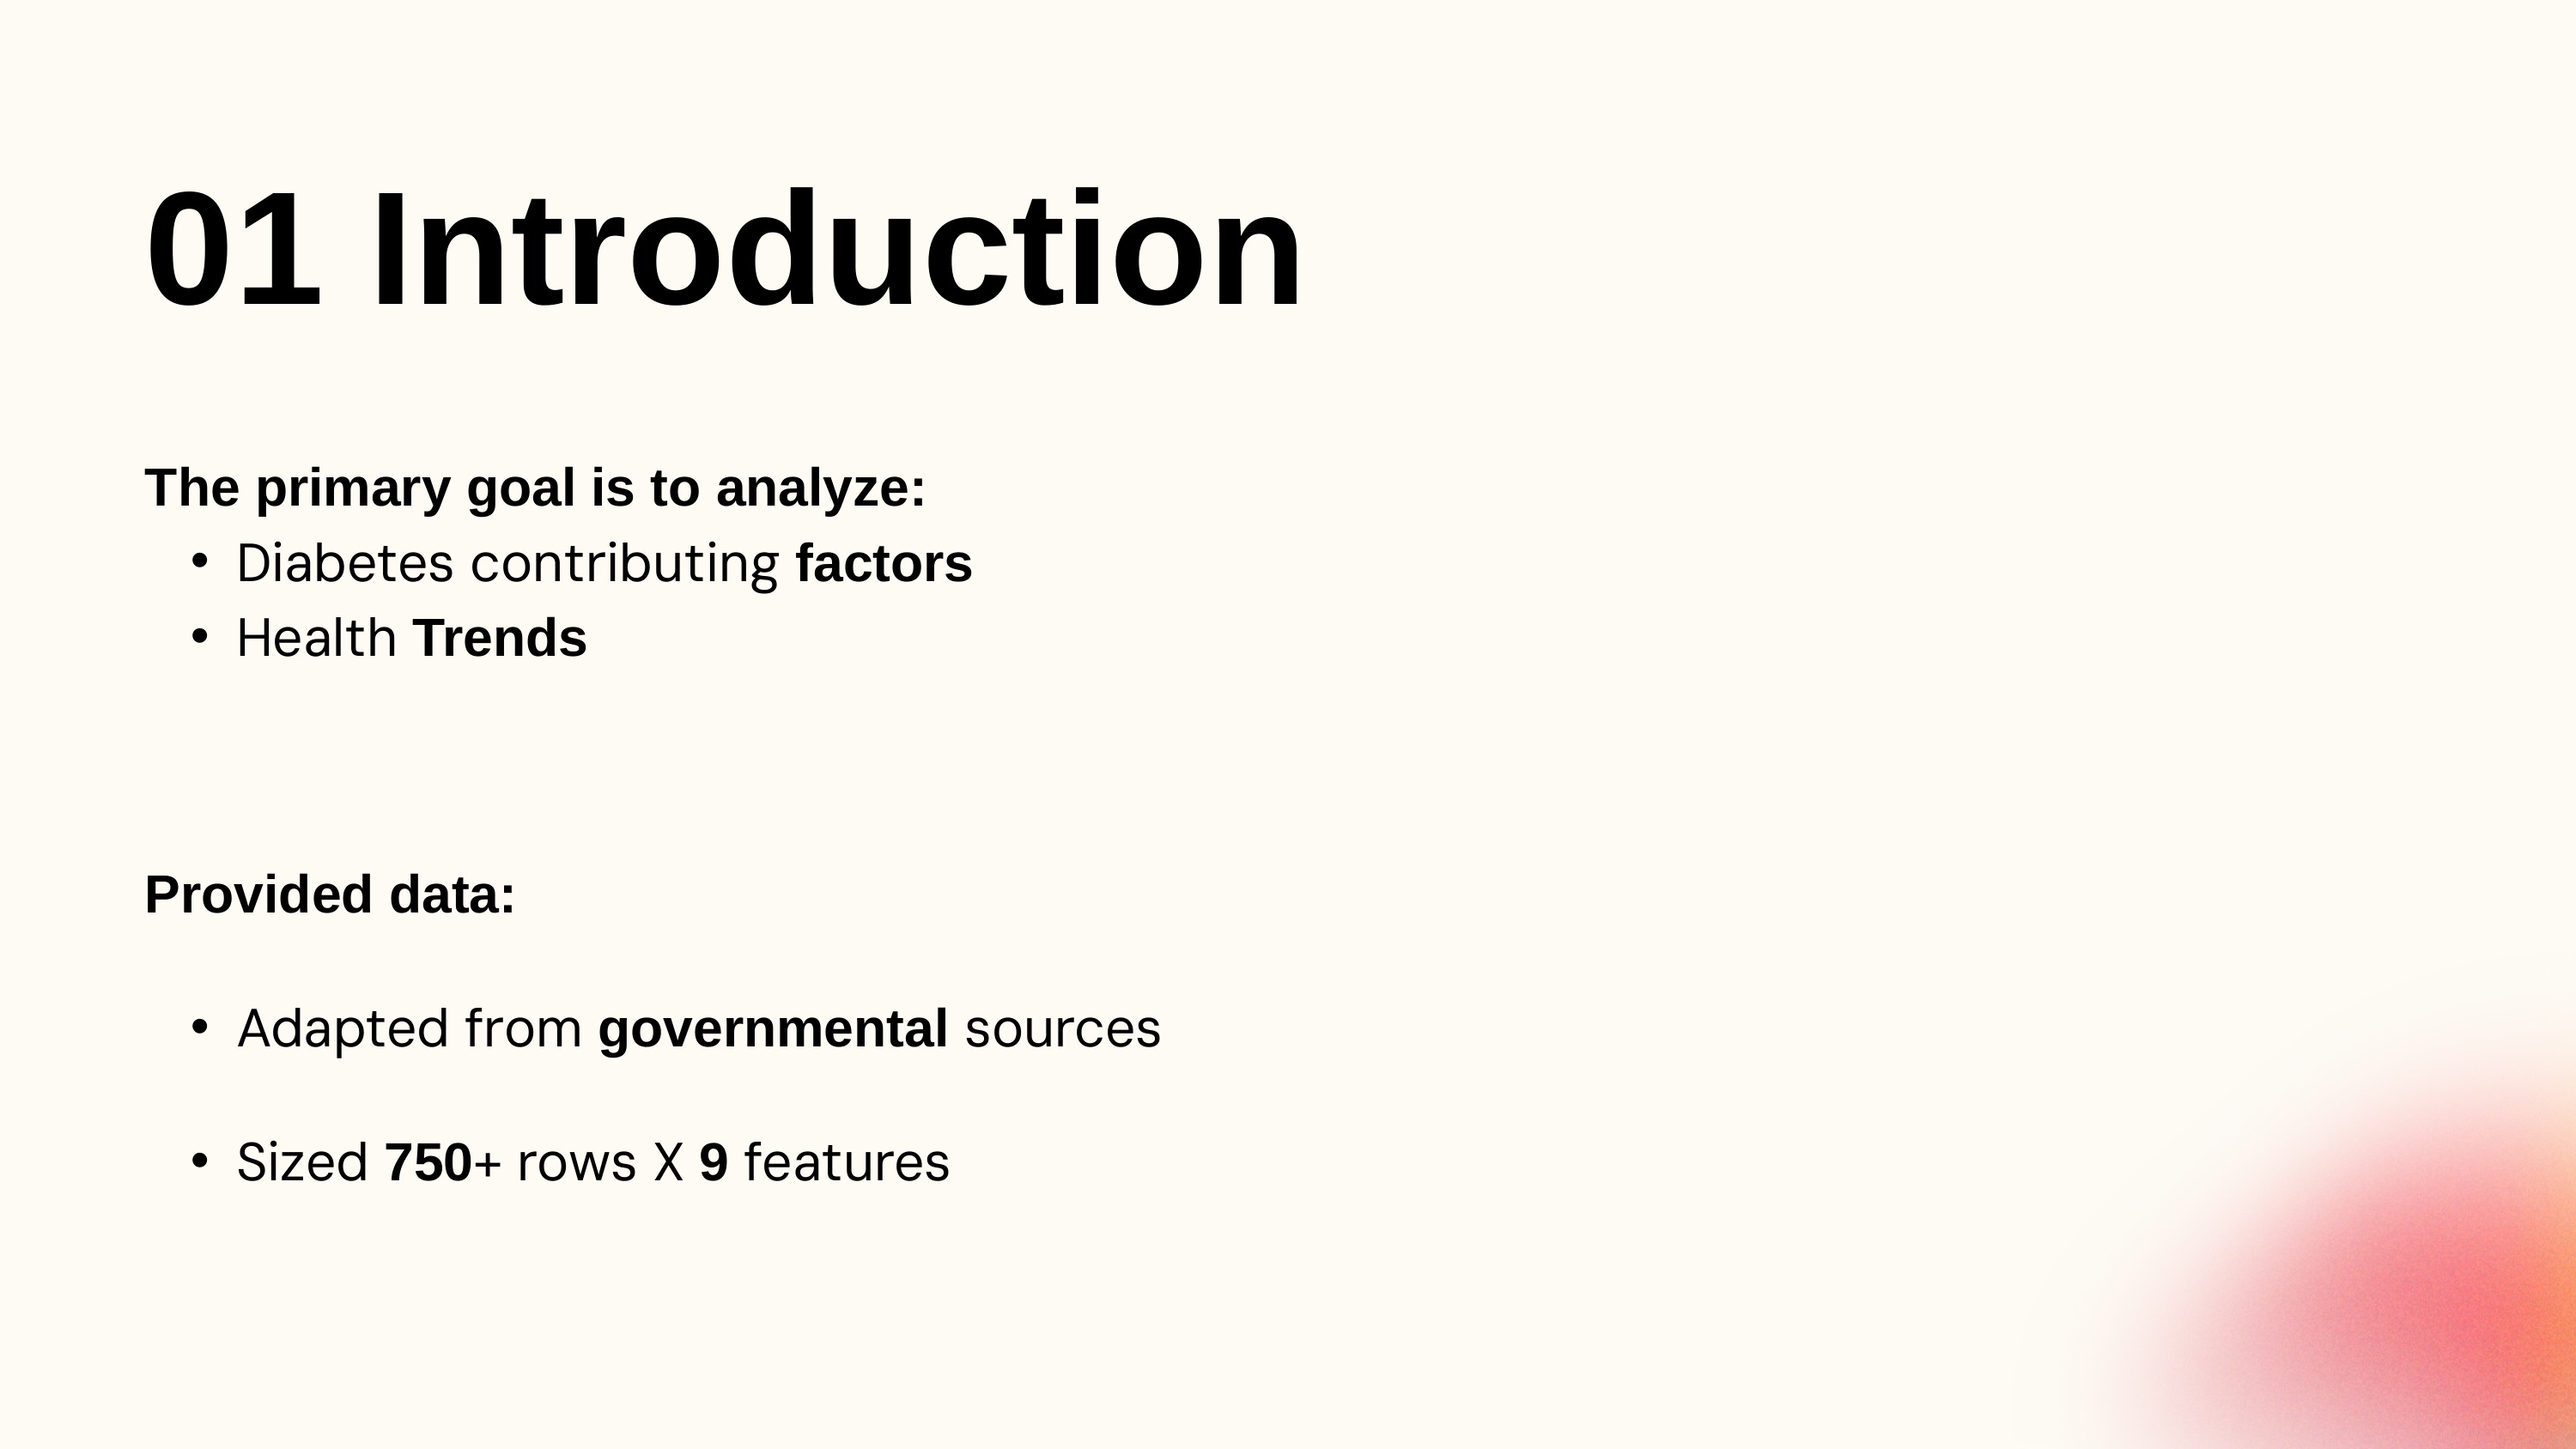

01 Introduction
The primary goal is to analyze:
Diabetes contributing factors
Health Trends

Provided data:
Adapted from governmental sources
Sized 750+ rows X 9 features